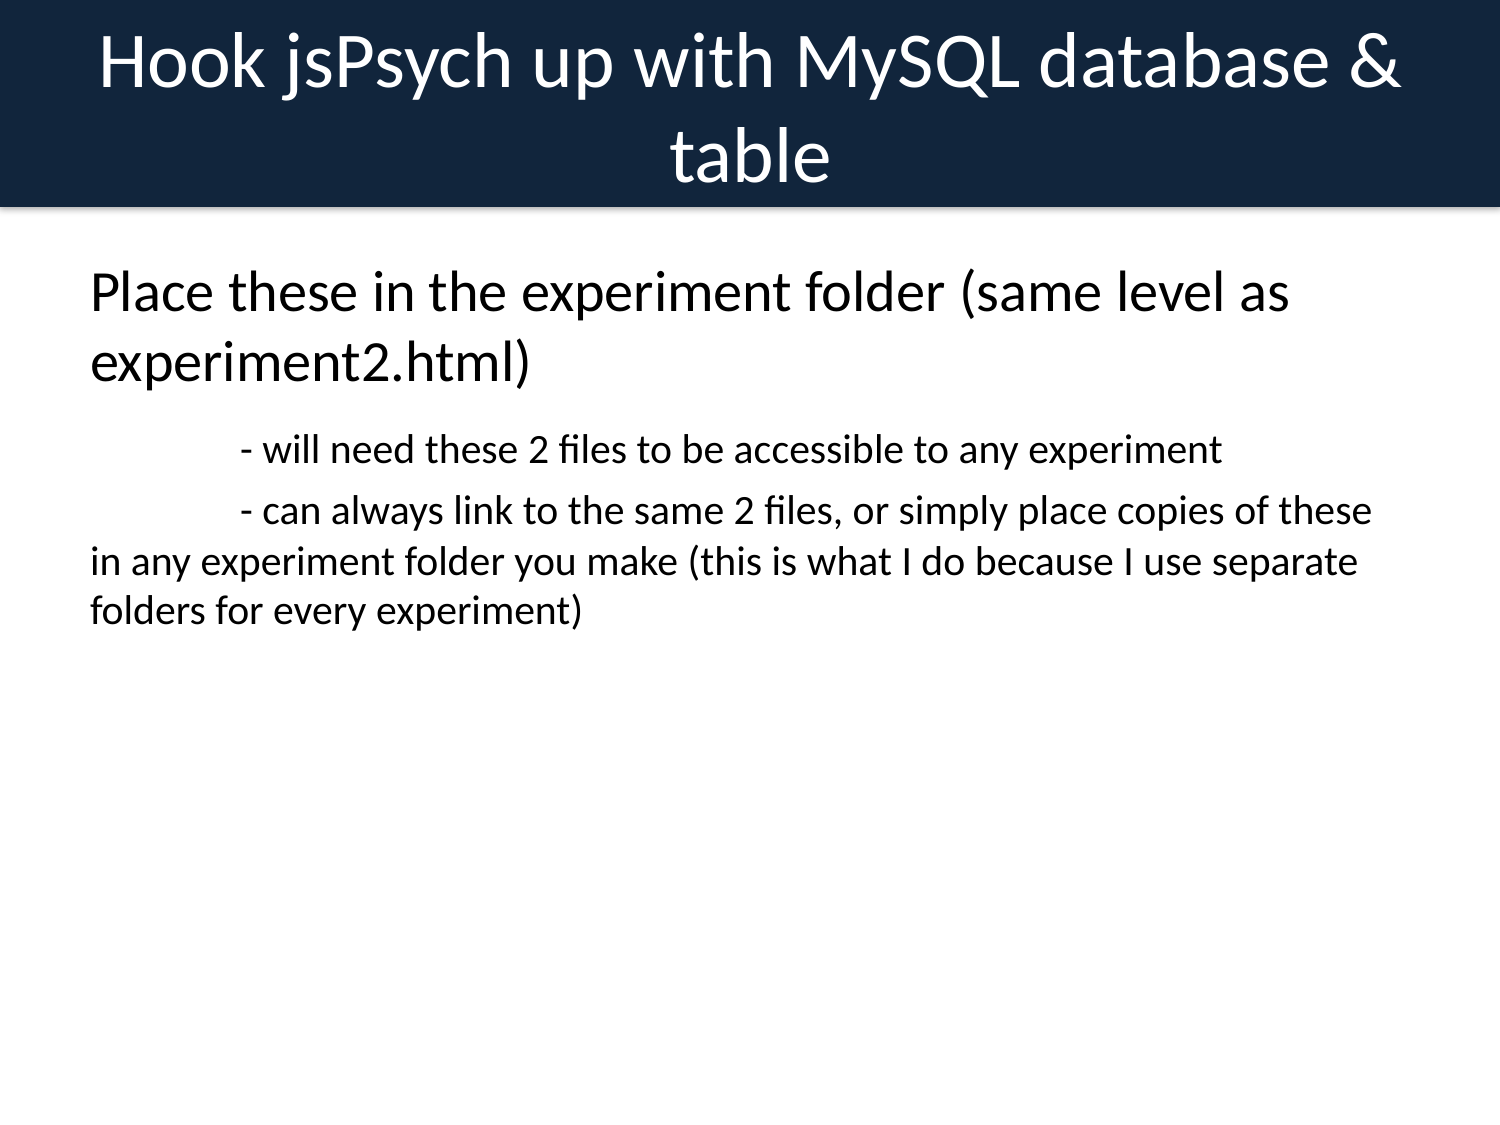

Hook jsPsych up with MySQL database & table
Place these in the experiment folder (same level as experiment2.html)
	- will need these 2 files to be accessible to any experiment
	- can always link to the same 2 files, or simply place copies of these in any experiment folder you make (this is what I do because I use separate folders for every experiment)